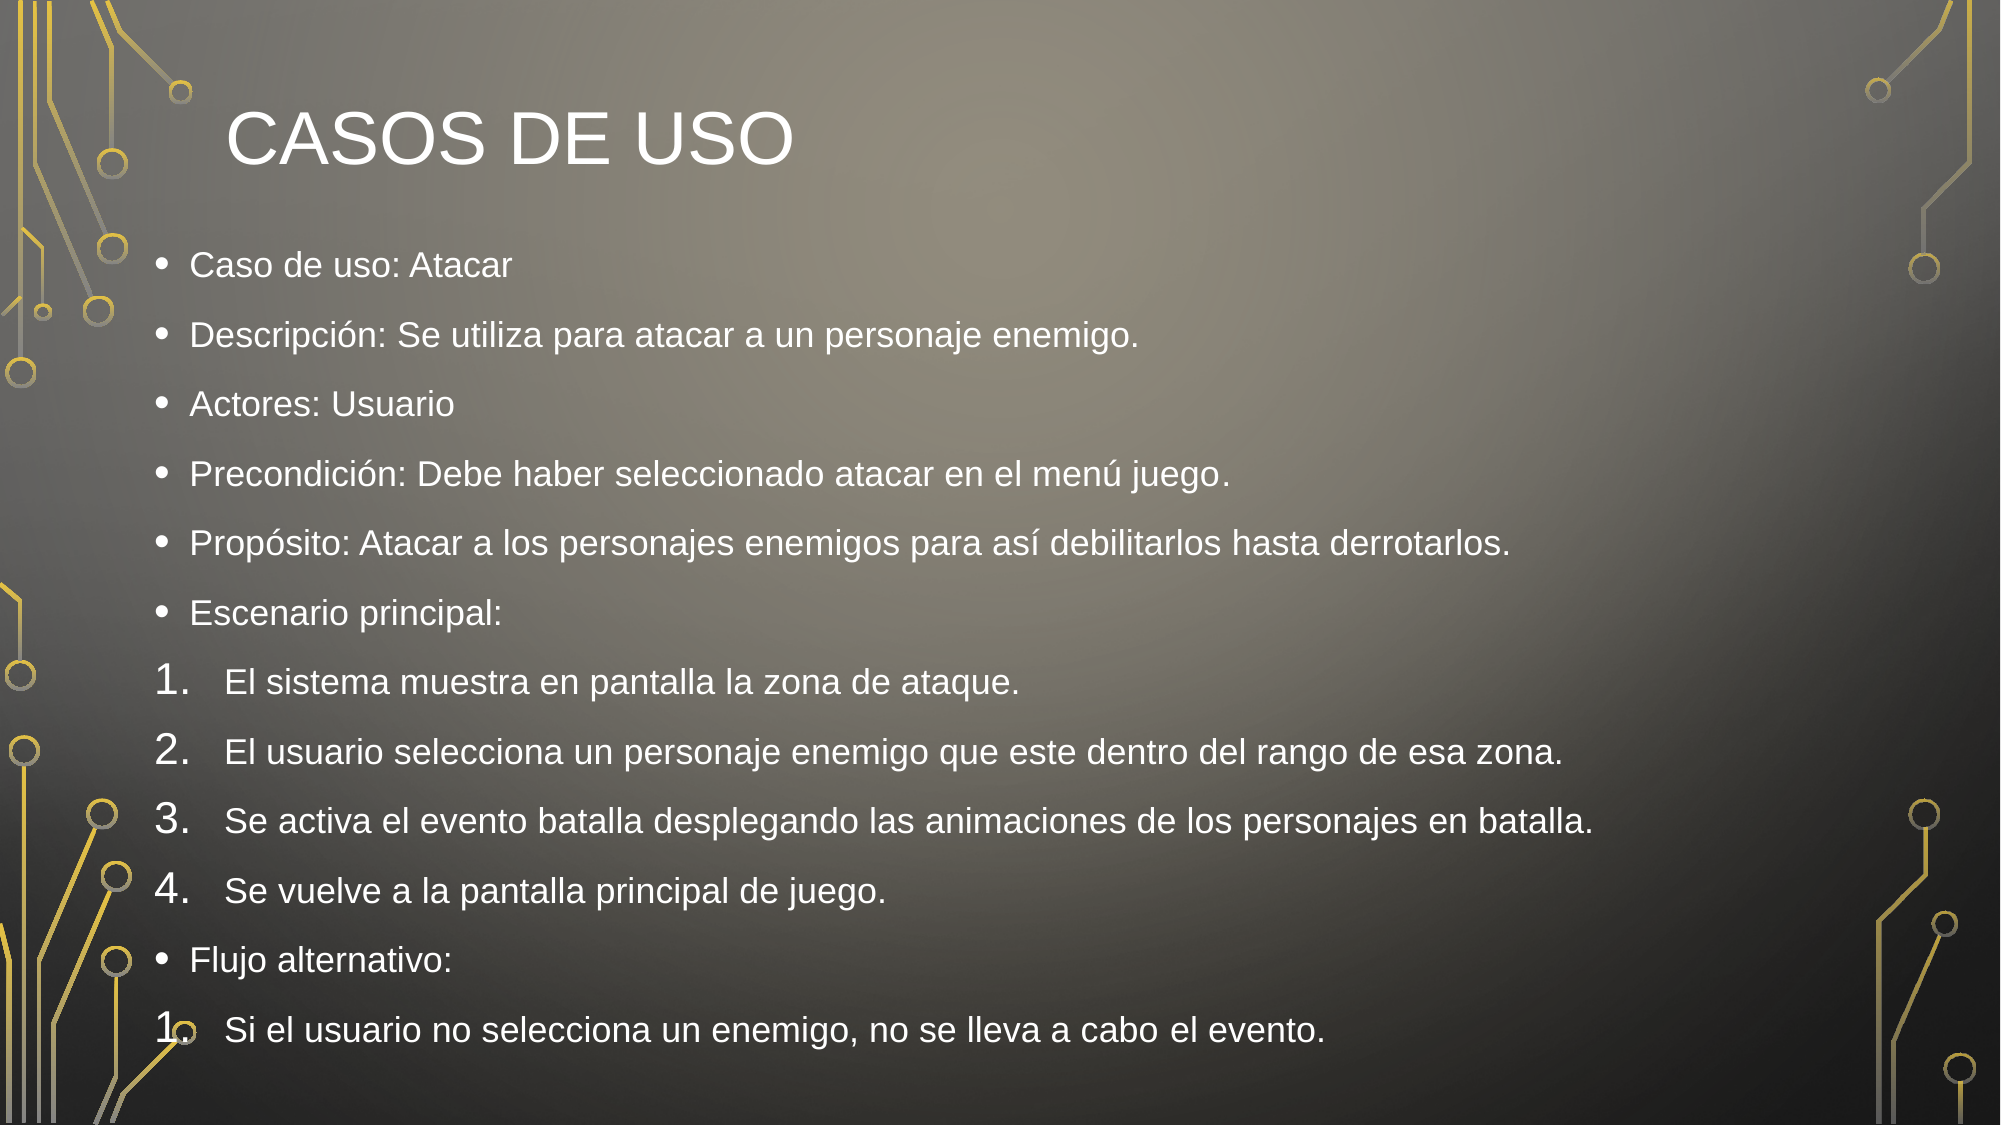

# Casos de uso
Caso de uso: Atacar
Descripción: Se utiliza para atacar a un personaje enemigo.
Actores: Usuario
Precondición: Debe haber seleccionado atacar en el menú juego.
Propósito: Atacar a los personajes enemigos para así debilitarlos hasta derrotarlos.
Escenario principal:
El sistema muestra en pantalla la zona de ataque.
El usuario selecciona un personaje enemigo que este dentro del rango de esa zona.
Se activa el evento batalla desplegando las animaciones de los personajes en batalla.
Se vuelve a la pantalla principal de juego.
Flujo alternativo:
Si el usuario no selecciona un enemigo, no se lleva a cabo el evento.